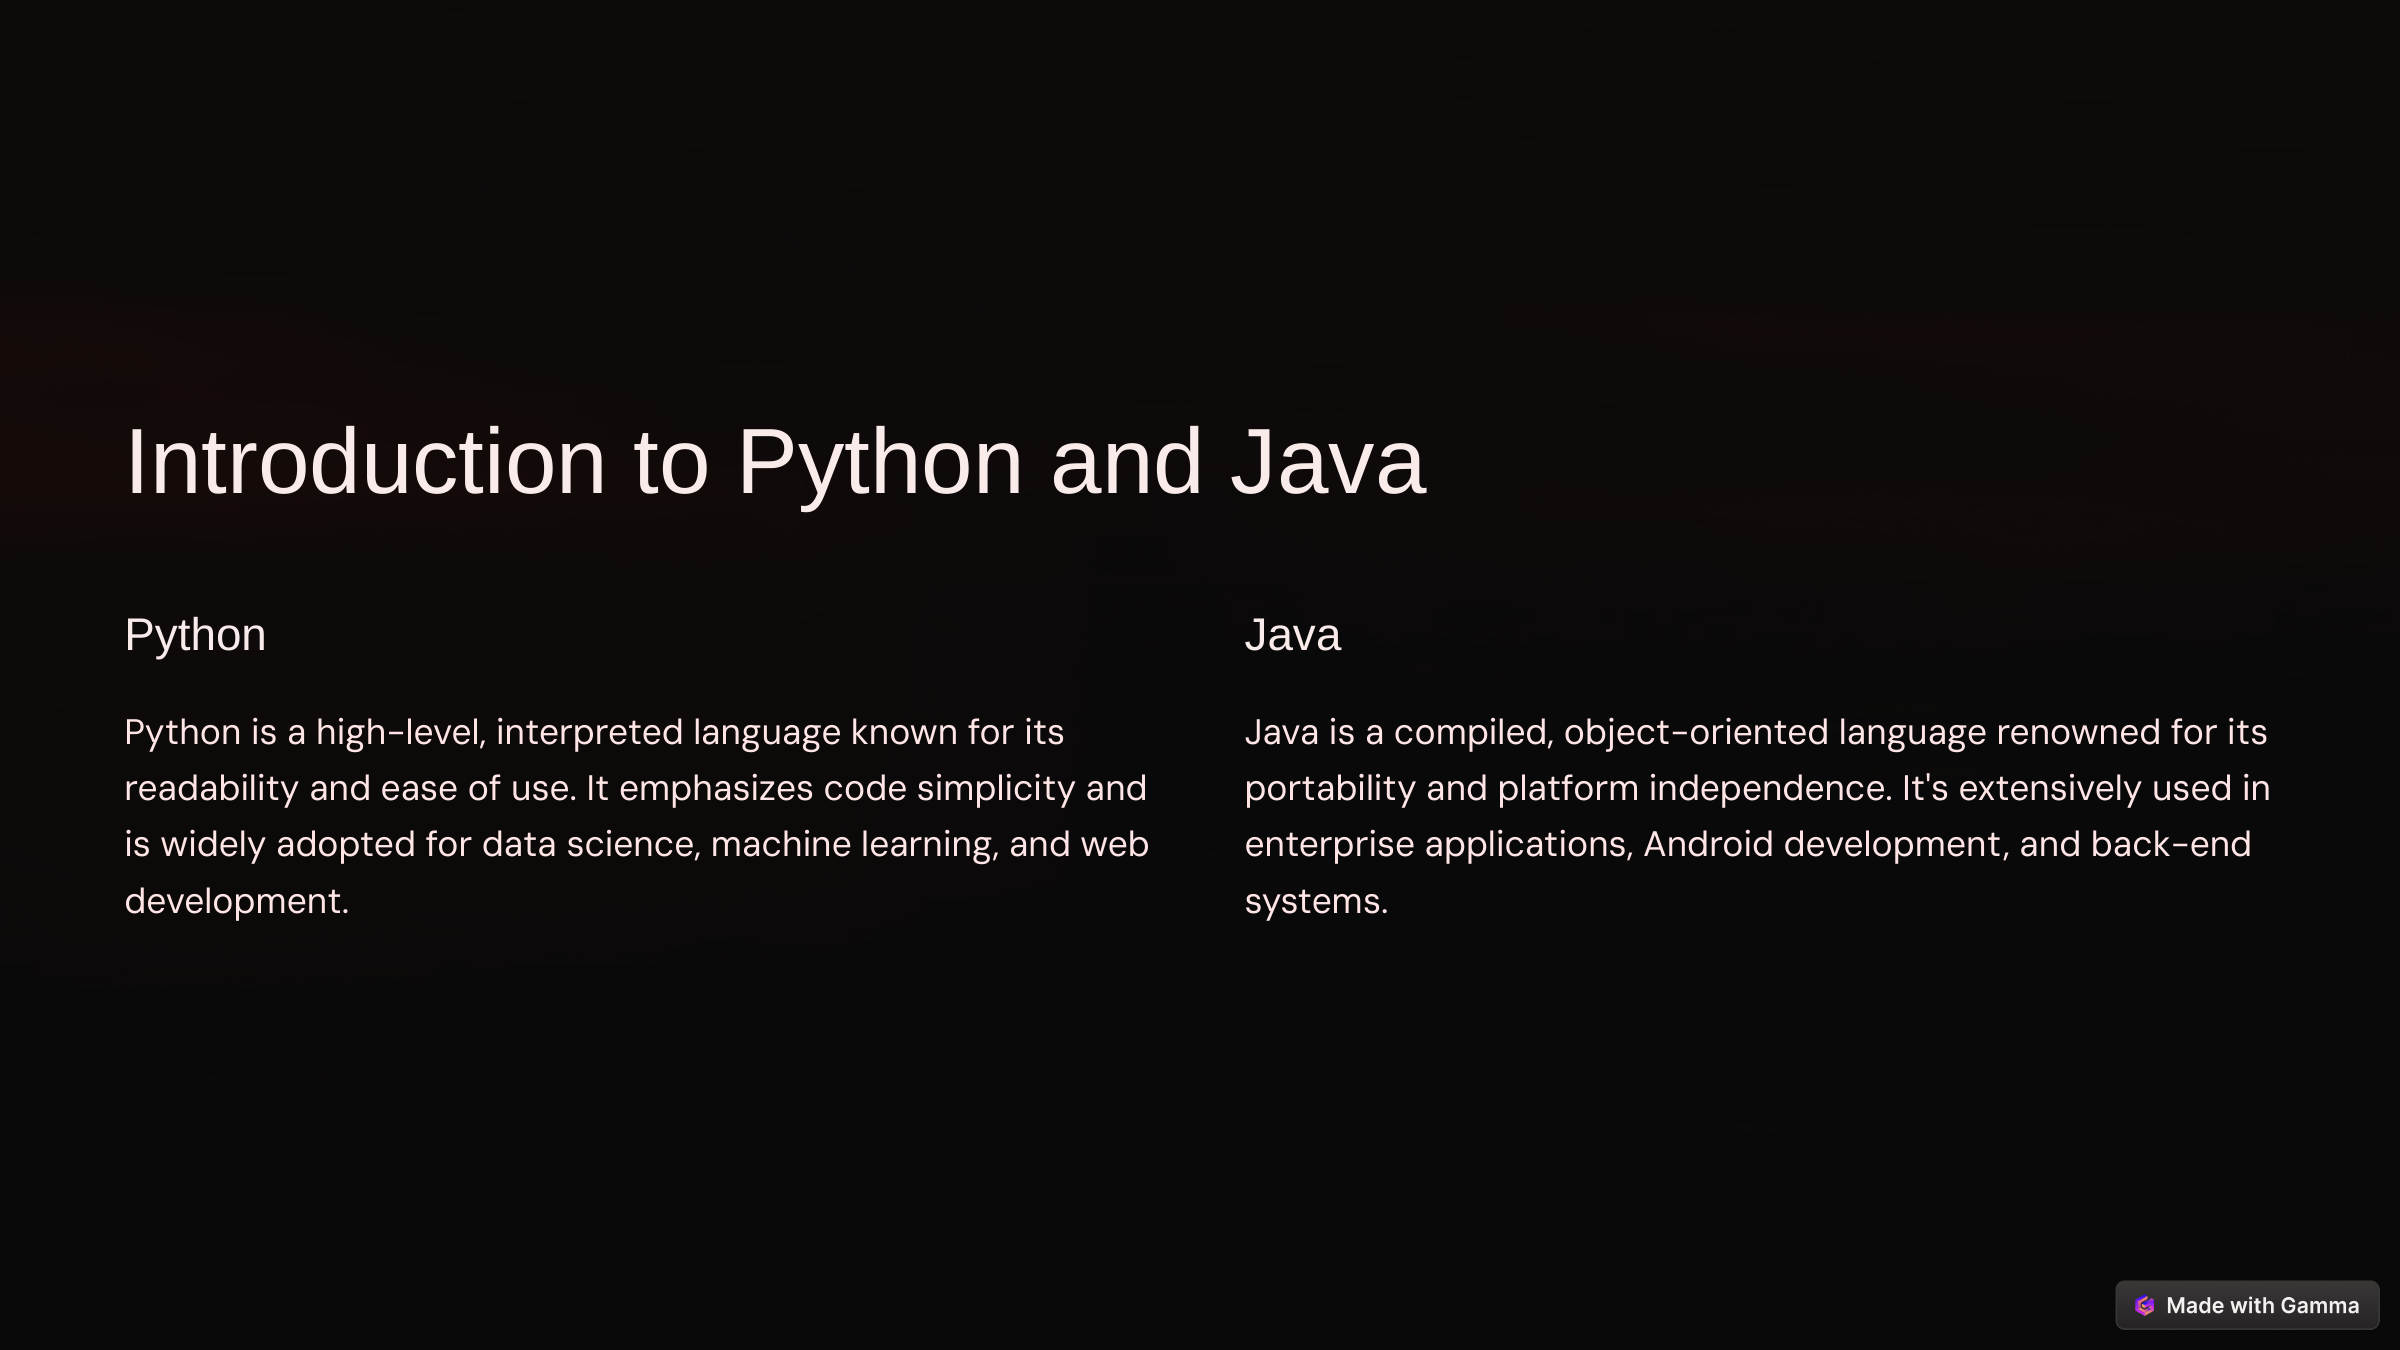

Introduction to Python and Java
Python
Java
Python is a high-level, interpreted language known for its readability and ease of use. It emphasizes code simplicity and is widely adopted for data science, machine learning, and web development.
Java is a compiled, object-oriented language renowned for its portability and platform independence. It's extensively used in enterprise applications, Android development, and back-end systems.